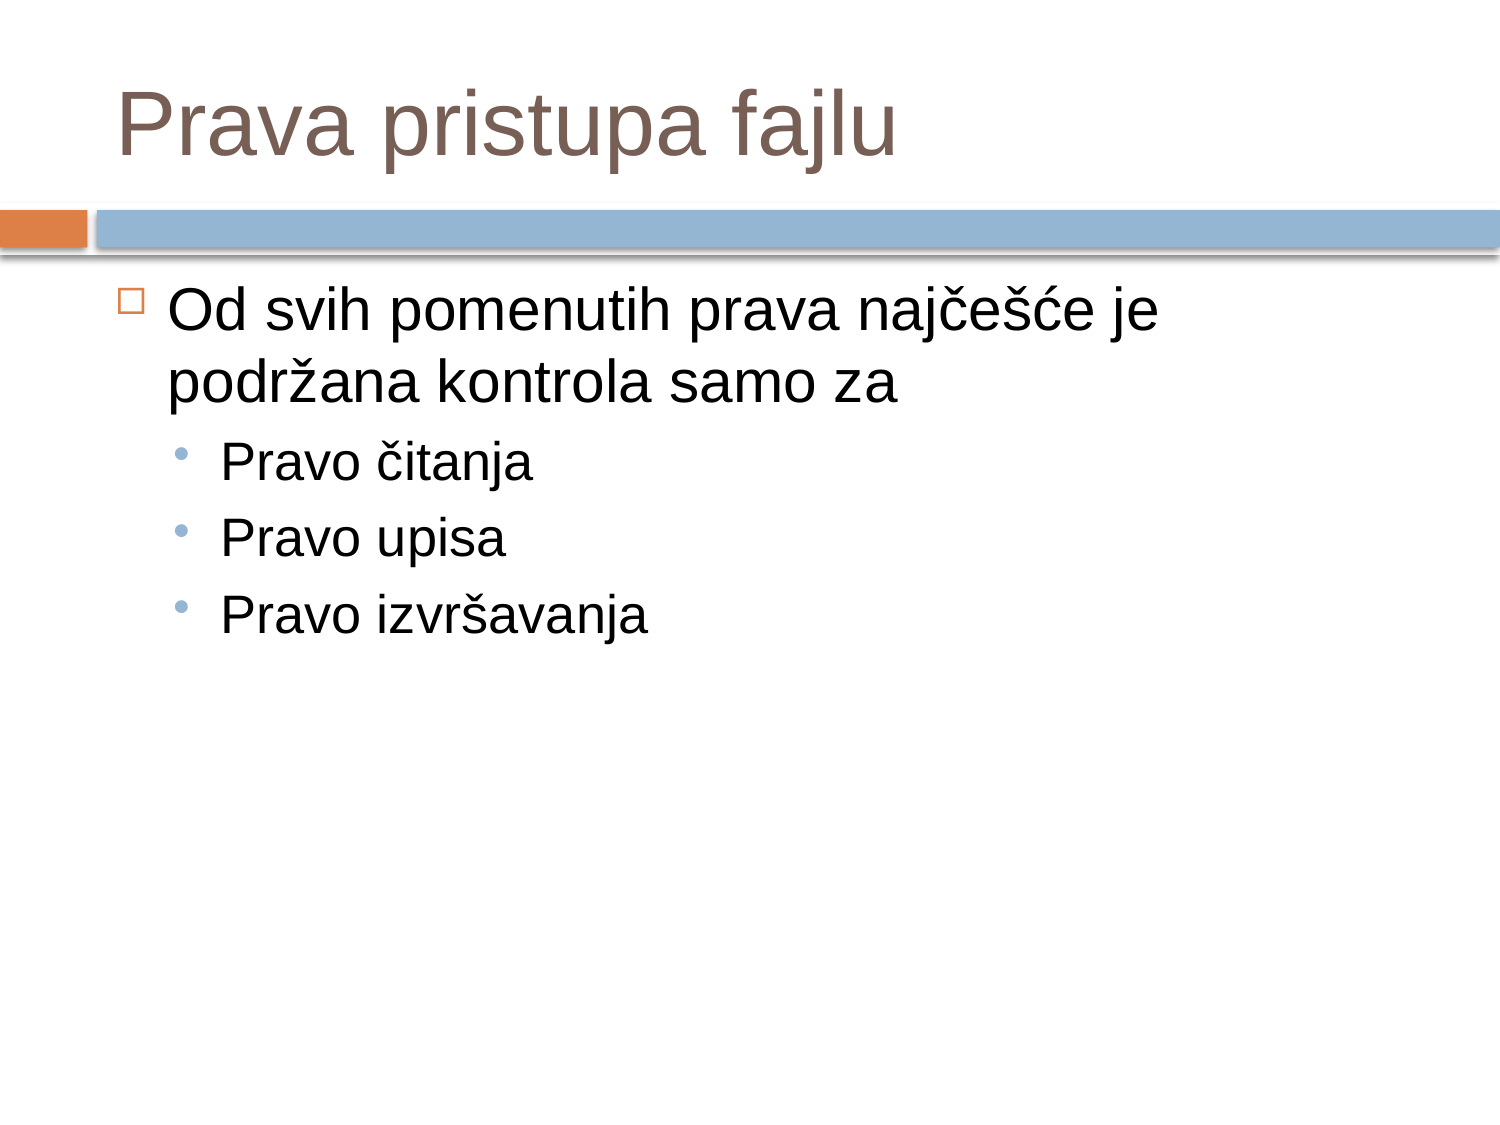

# Prava pristupa fajlu
Od svih pomenutih prava najčešće je podržana kontrola samo za
Pravo čitanja
Pravo upisa
Pravo izvršavanja